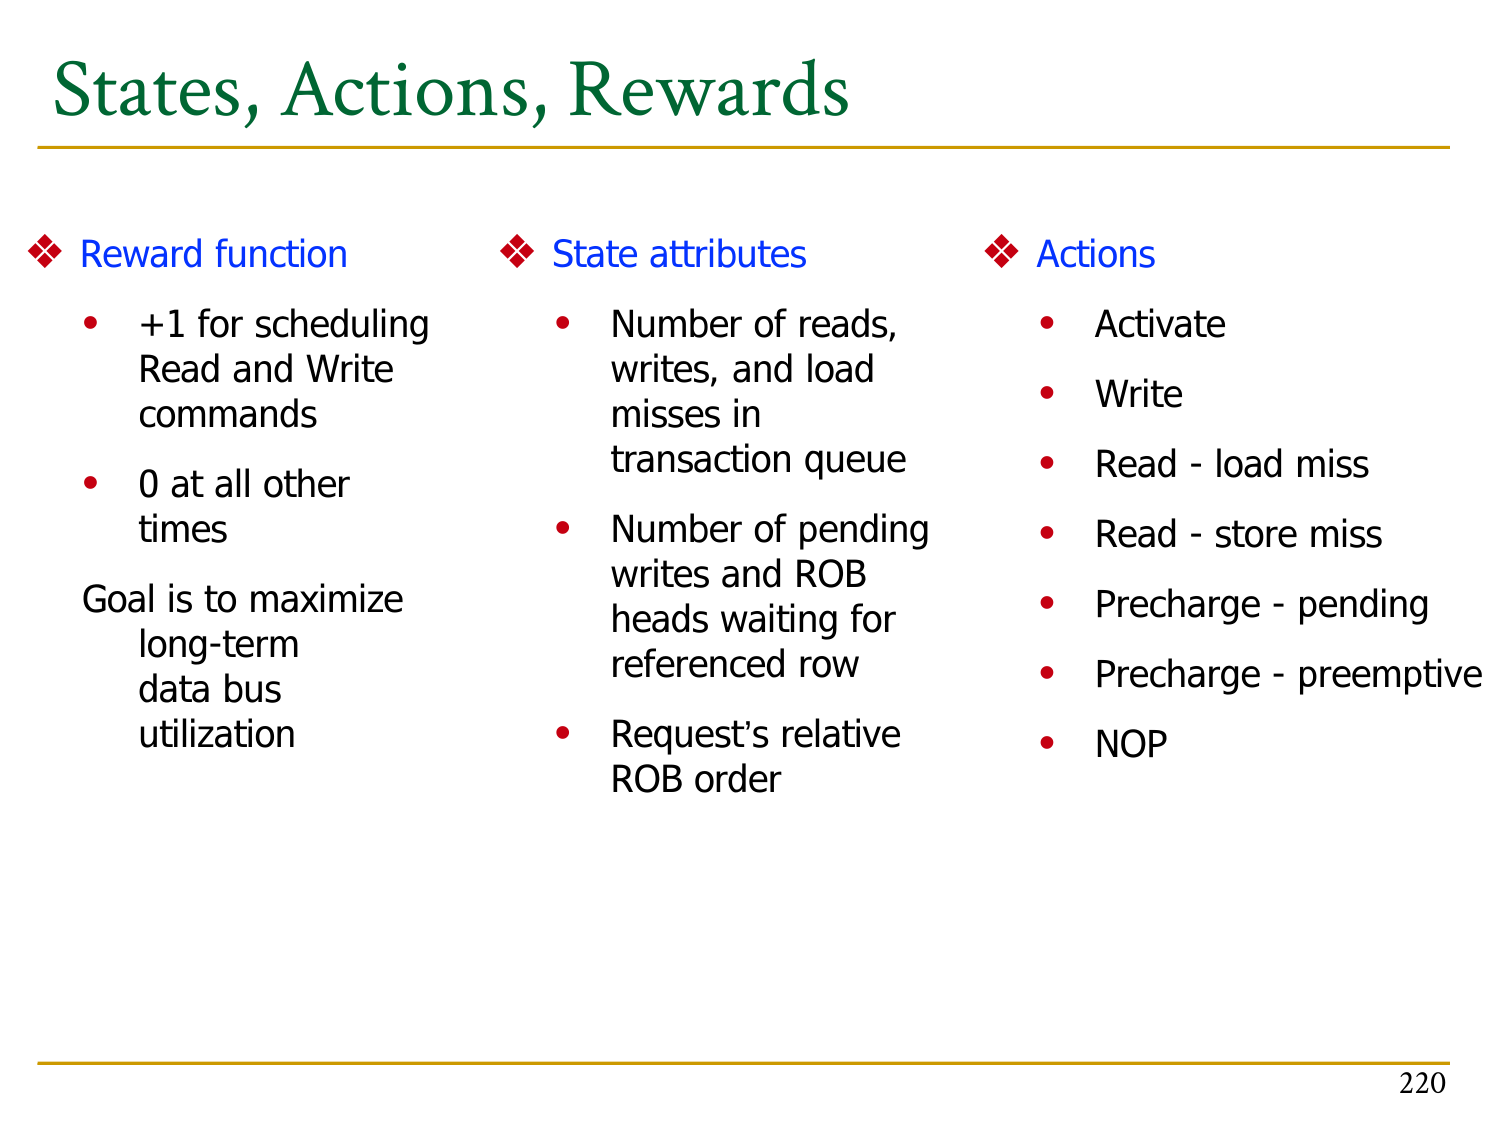

# States, Actions, Rewards
Reward function
+1 for scheduling Read and Write commands
0 at all other times
Goal is to maximize long-term       data bus utilization

State attributes
Number of reads, writes, and load misses in transaction queue
Number of pending writes and ROB heads waiting for referenced row
Request’s relative ROB order

Actions
Activate
Write
Read - load miss
Read - store miss
Precharge - pending
Precharge - preemptive
NOP

220